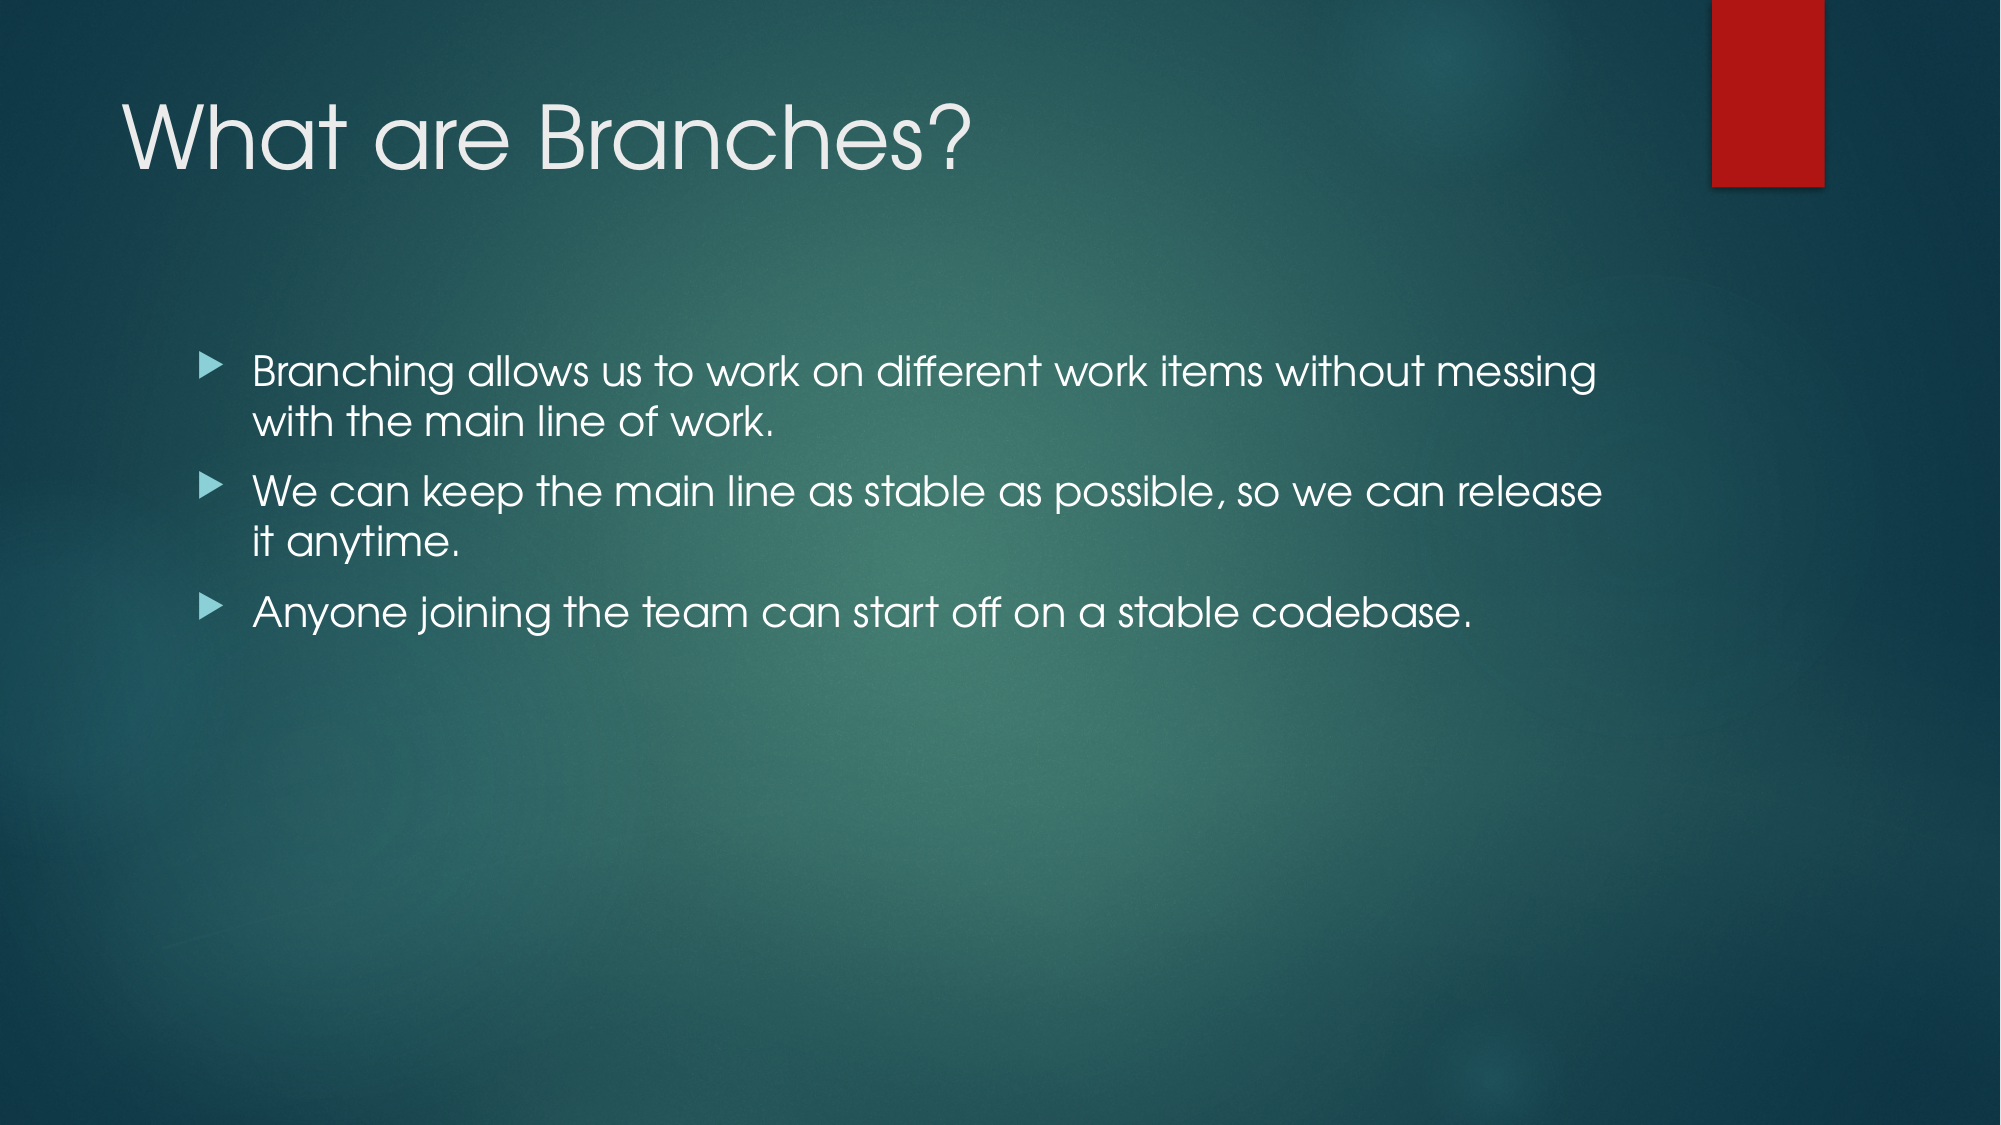

# What are Branches?
Branching allows us to work on different work items without messing with the main line of work.
We can keep the main line as stable as possible, so we can release it anytime.
Anyone joining the team can start off on a stable codebase.